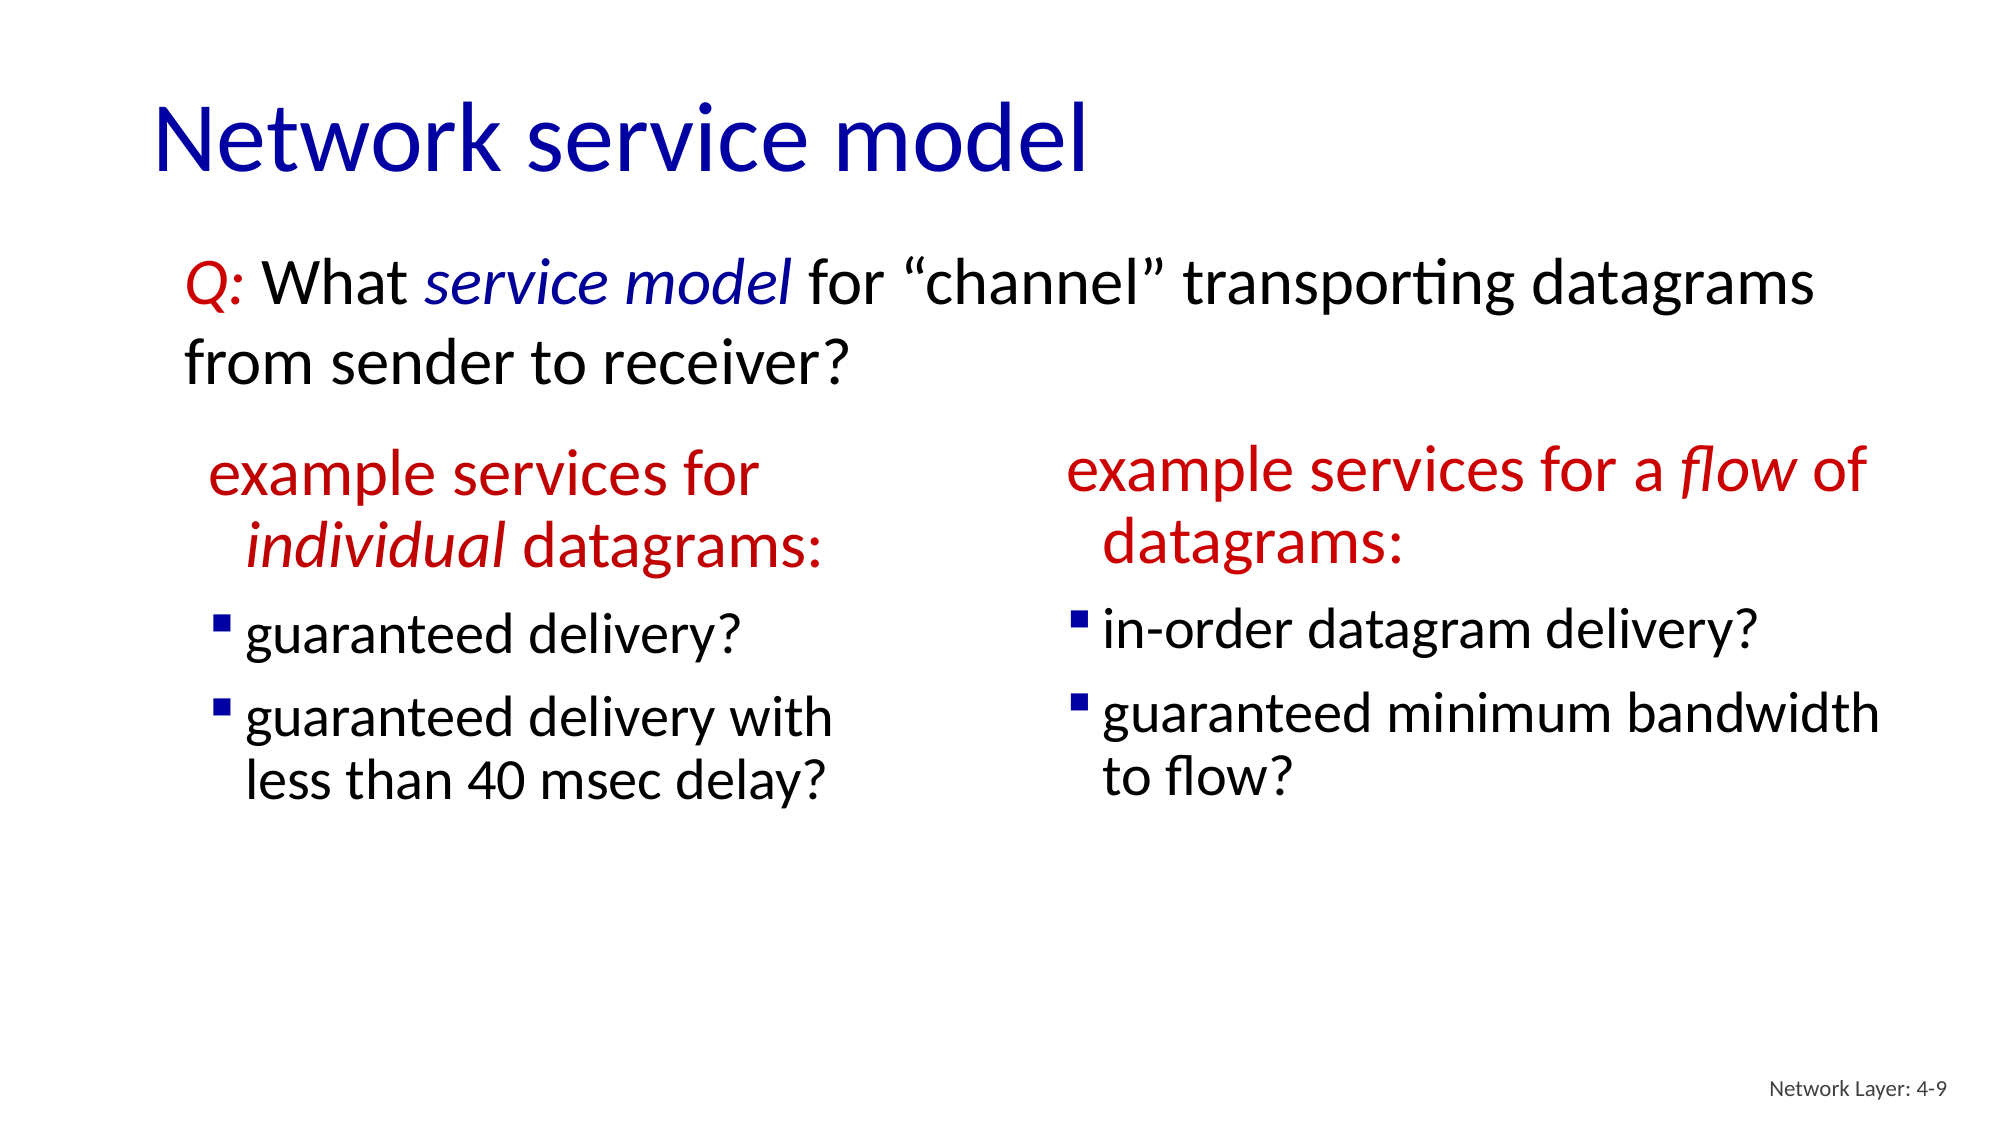

# Network service model
Q: What service model for “channel” transporting datagrams from sender to receiver?
example services for a flow of datagrams:
in-order datagram delivery?
guaranteed minimum bandwidth to flow?
example services for individual datagrams:
guaranteed delivery?
guaranteed delivery with less than 40 msec delay?

Network Layer: 4-9